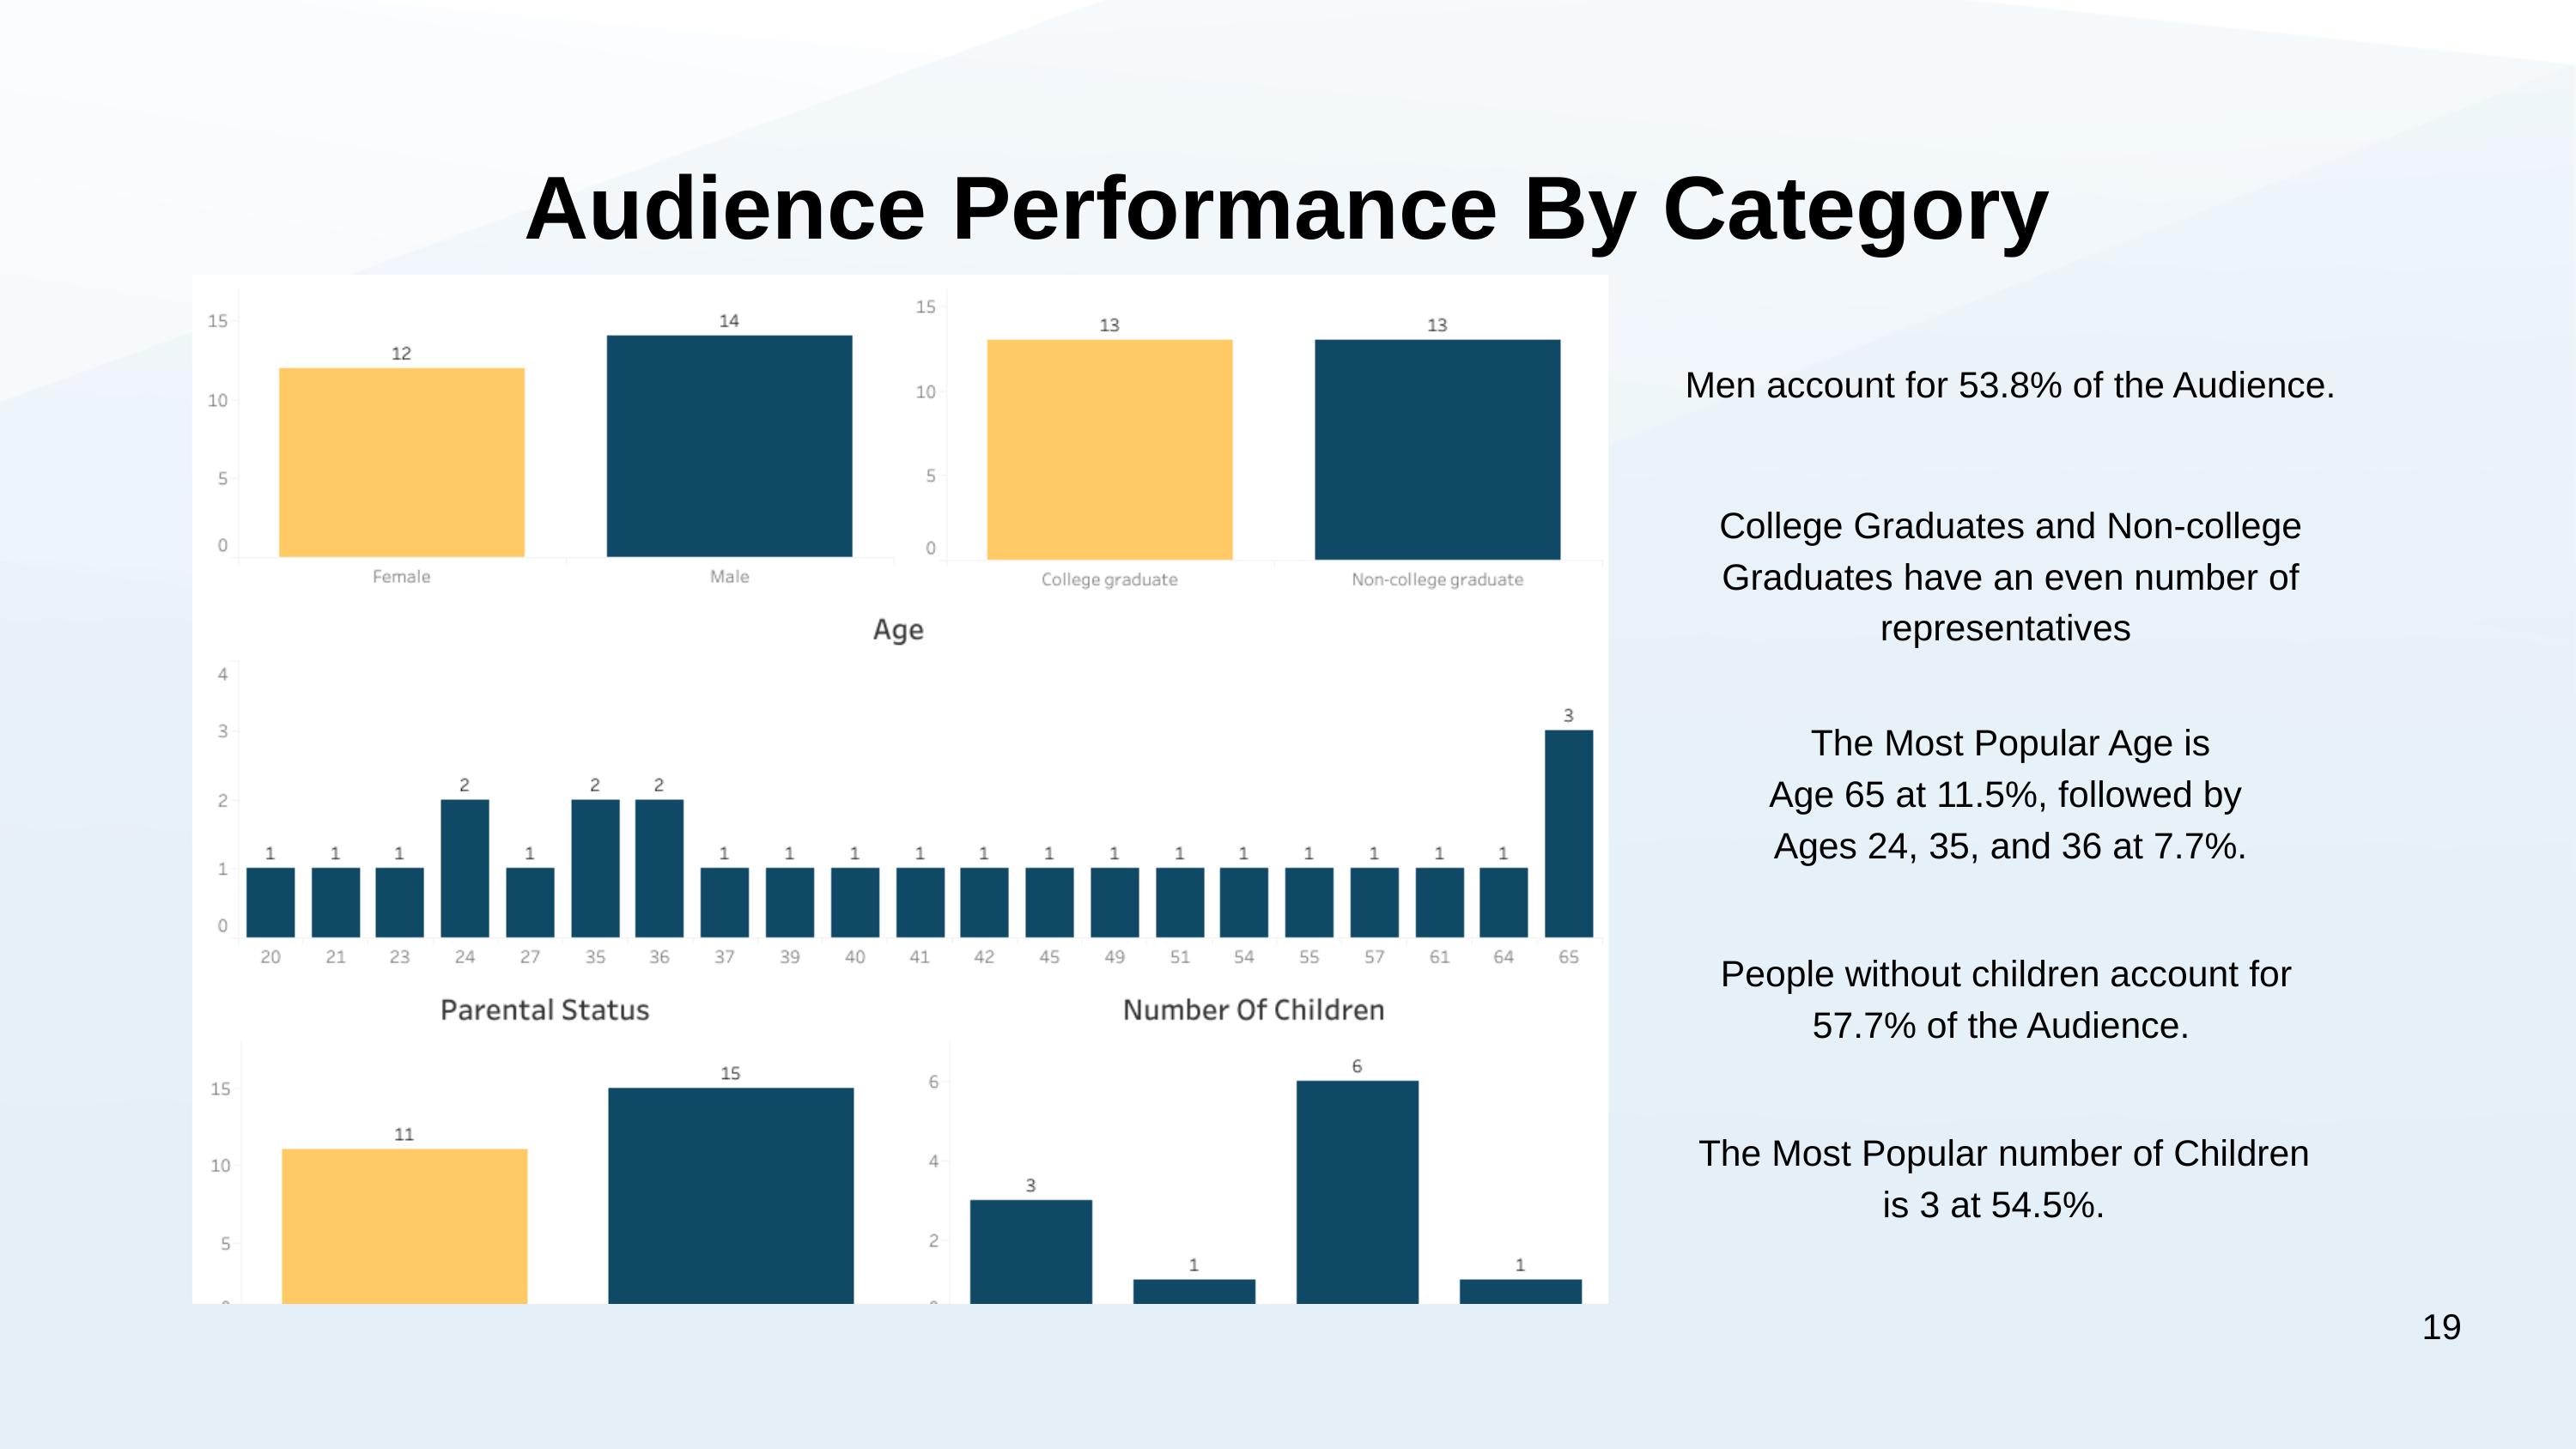

Audience Performance By Category

Men account for 53.8% of the Audience.

College Graduates and Non-college Graduates have an even number of representatives

The Most Popular Age is
Age 65 at 11.5%, followed by
Ages 24, 35, and 36 at 7.7%.
People without children account for 57.7% of the Audience.
The Most Popular number of Children is 3 at 54.5%.
19